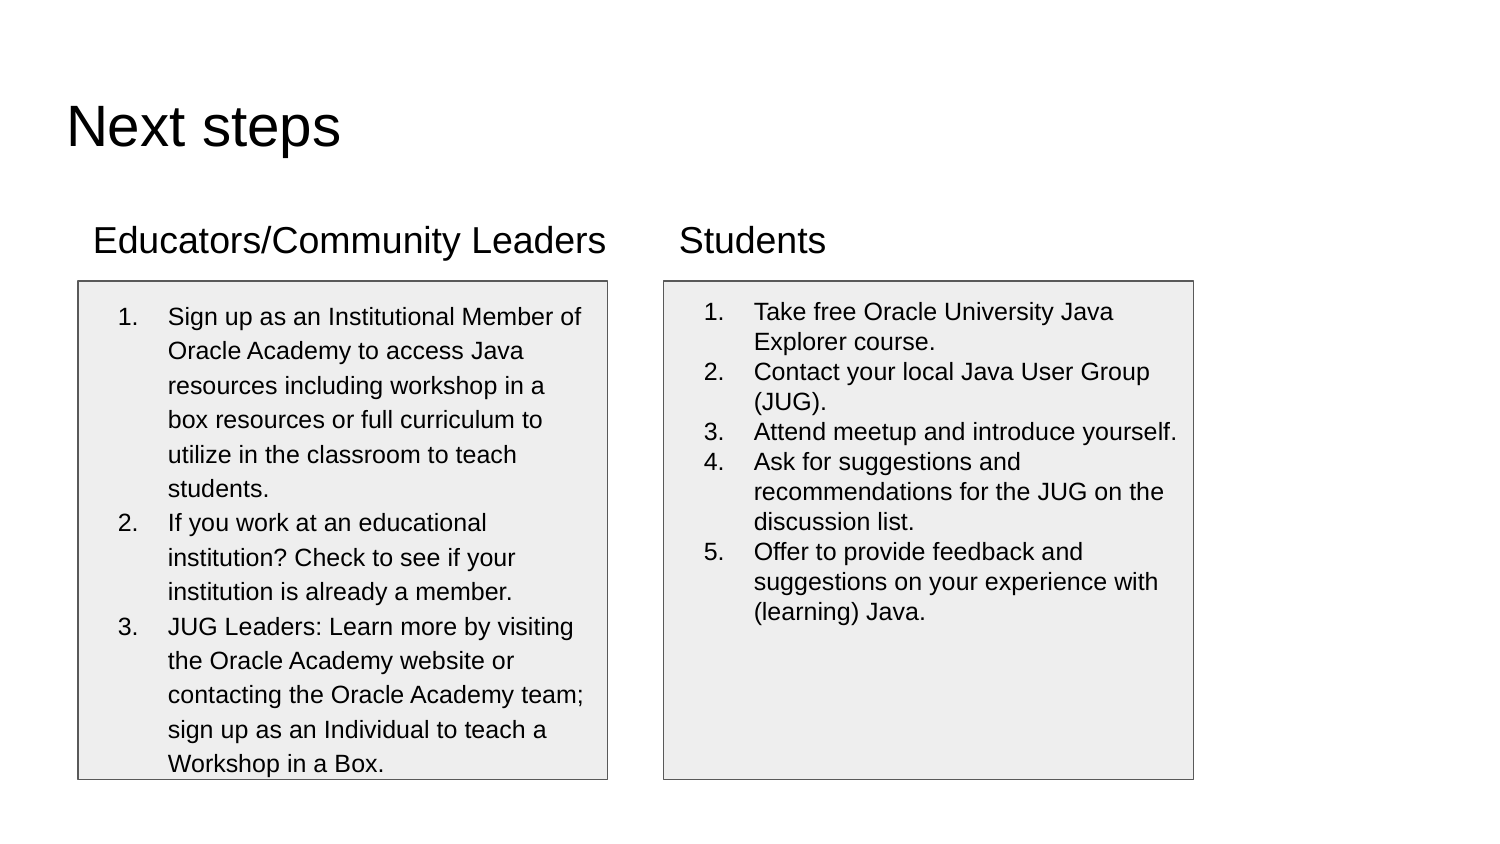

# Next steps
Educators/Community Leaders
Students
Take free Oracle University Java Explorer course.
Contact your local Java User Group (JUG).
Attend meetup and introduce yourself.
Ask for suggestions and recommendations for the JUG on the discussion list.
Offer to provide feedback and suggestions on your experience with (learning) Java.
Sign up as an Institutional Member of Oracle Academy to access Java resources including workshop in a box resources or full curriculum to utilize in the classroom to teach students.
If you work at an educational institution? Check to see if your institution is already a member.
JUG Leaders: Learn more by visiting the Oracle Academy website or contacting the Oracle Academy team; sign up as an Individual to teach a Workshop in a Box.